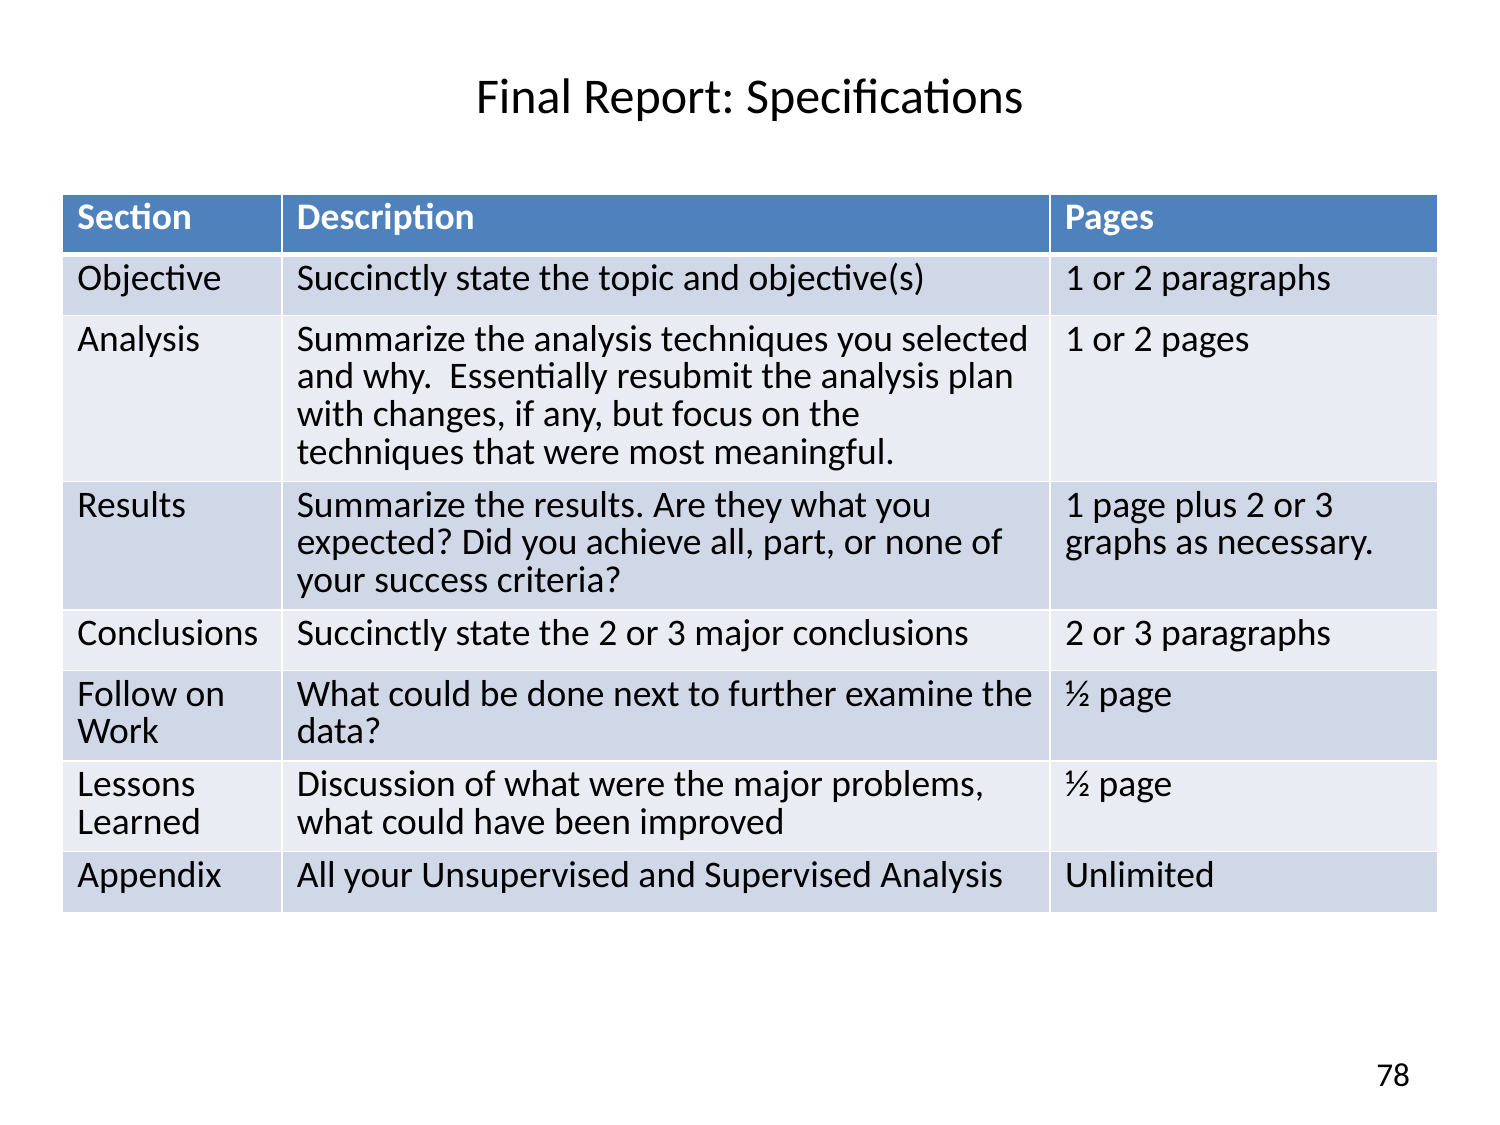

# Final Report: Specifications
| Section | Description | Pages |
| --- | --- | --- |
| Objective | Succinctly state the topic and objective(s) | 1 or 2 paragraphs |
| Analysis | Summarize the analysis techniques you selected and why. Essentially resubmit the analysis plan with changes, if any, but focus on the techniques that were most meaningful. | 1 or 2 pages |
| Results | Summarize the results. Are they what you expected? Did you achieve all, part, or none of your success criteria? | 1 page plus 2 or 3 graphs as necessary. |
| Conclusions | Succinctly state the 2 or 3 major conclusions | 2 or 3 paragraphs |
| Follow on Work | What could be done next to further examine the data? | ½ page |
| Lessons Learned | Discussion of what were the major problems, what could have been improved | ½ page |
| Appendix | All your Unsupervised and Supervised Analysis | Unlimited |
78